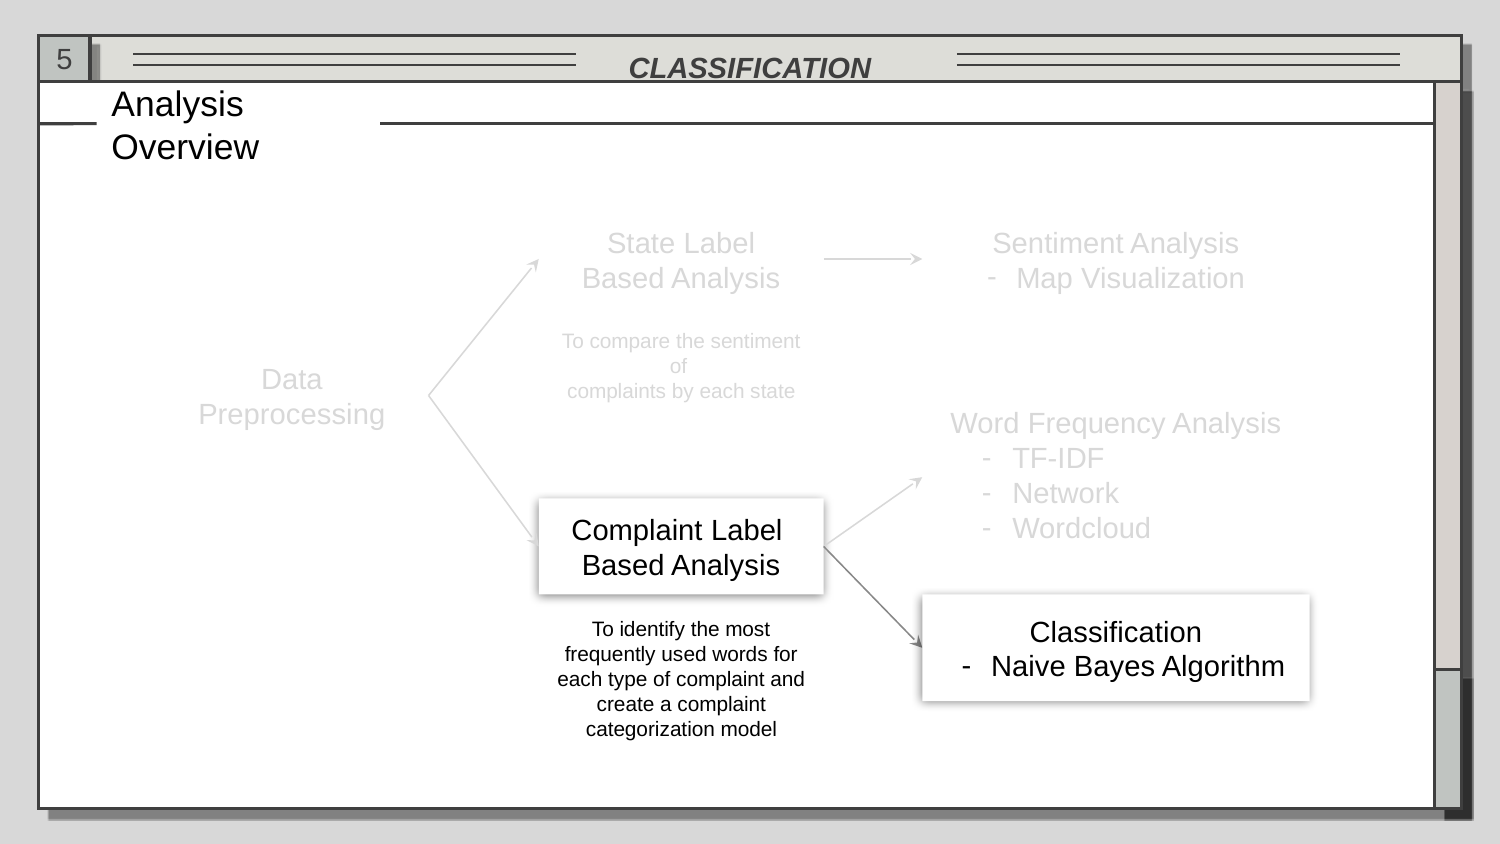

CLASSIFICATION
5

Analysis Overview
Sentiment Analysis
Map Visualization
State Label
Based Analysis
To compare the sentiment of
complaints by each state
Data Preprocessing
Word Frequency Analysis
TF-IDF
Network
Wordcloud
Complaint Label
Based Analysis
Classification
Naive Bayes Algorithm
To identify the most frequently used words for each type of complaint and create a complaint categorization model